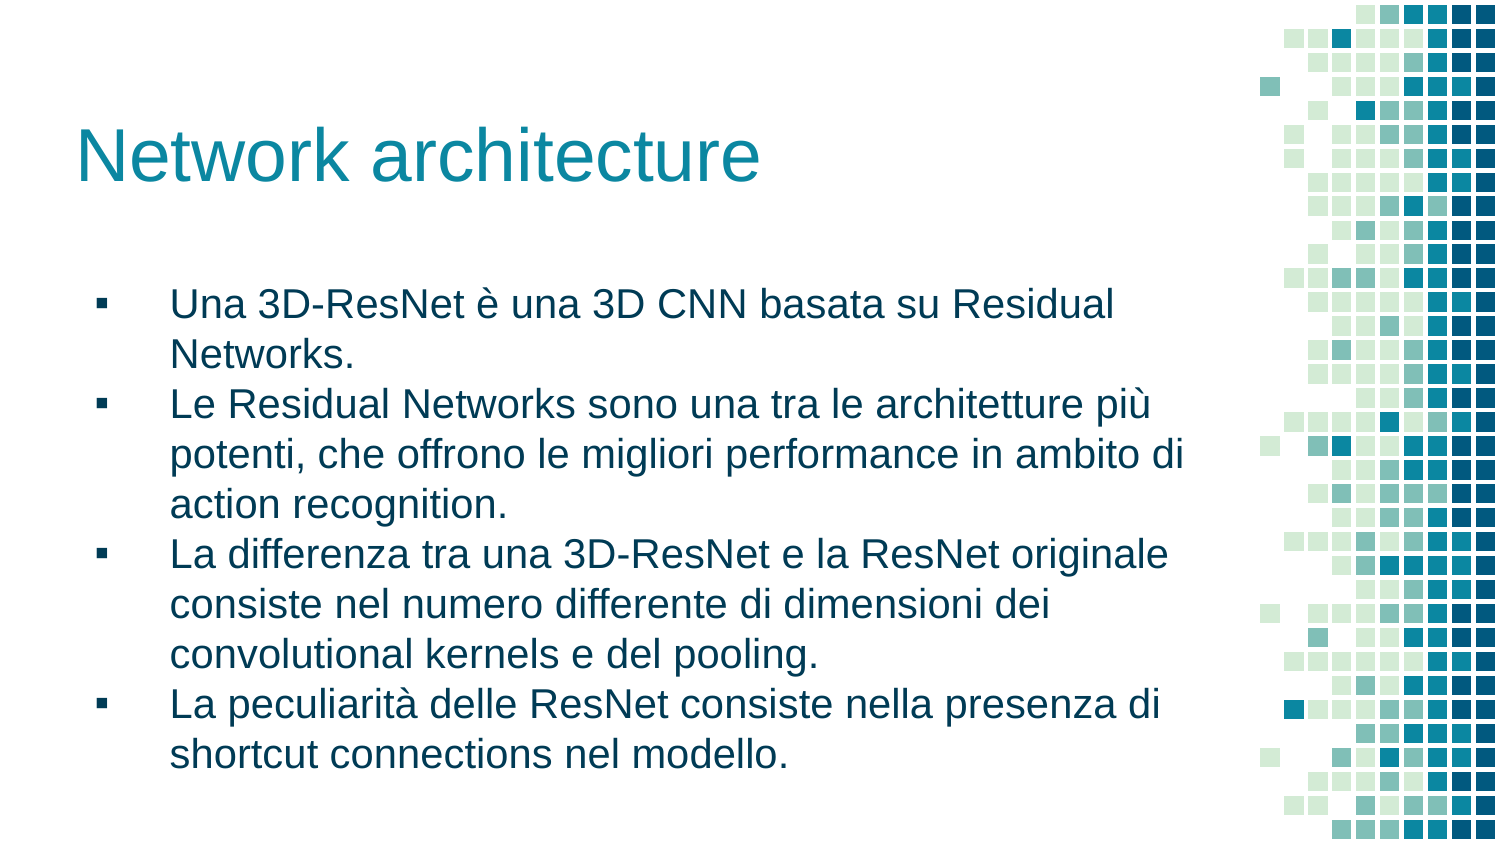

# Network architecture
Una 3D-ResNet è una 3D CNN basata su Residual Networks.
Le Residual Networks sono una tra le architetture più potenti, che offrono le migliori performance in ambito di action recognition.
La differenza tra una 3D-ResNet e la ResNet originale consiste nel numero differente di dimensioni dei convolutional kernels e del pooling.
La peculiarità delle ResNet consiste nella presenza di shortcut connections nel modello.